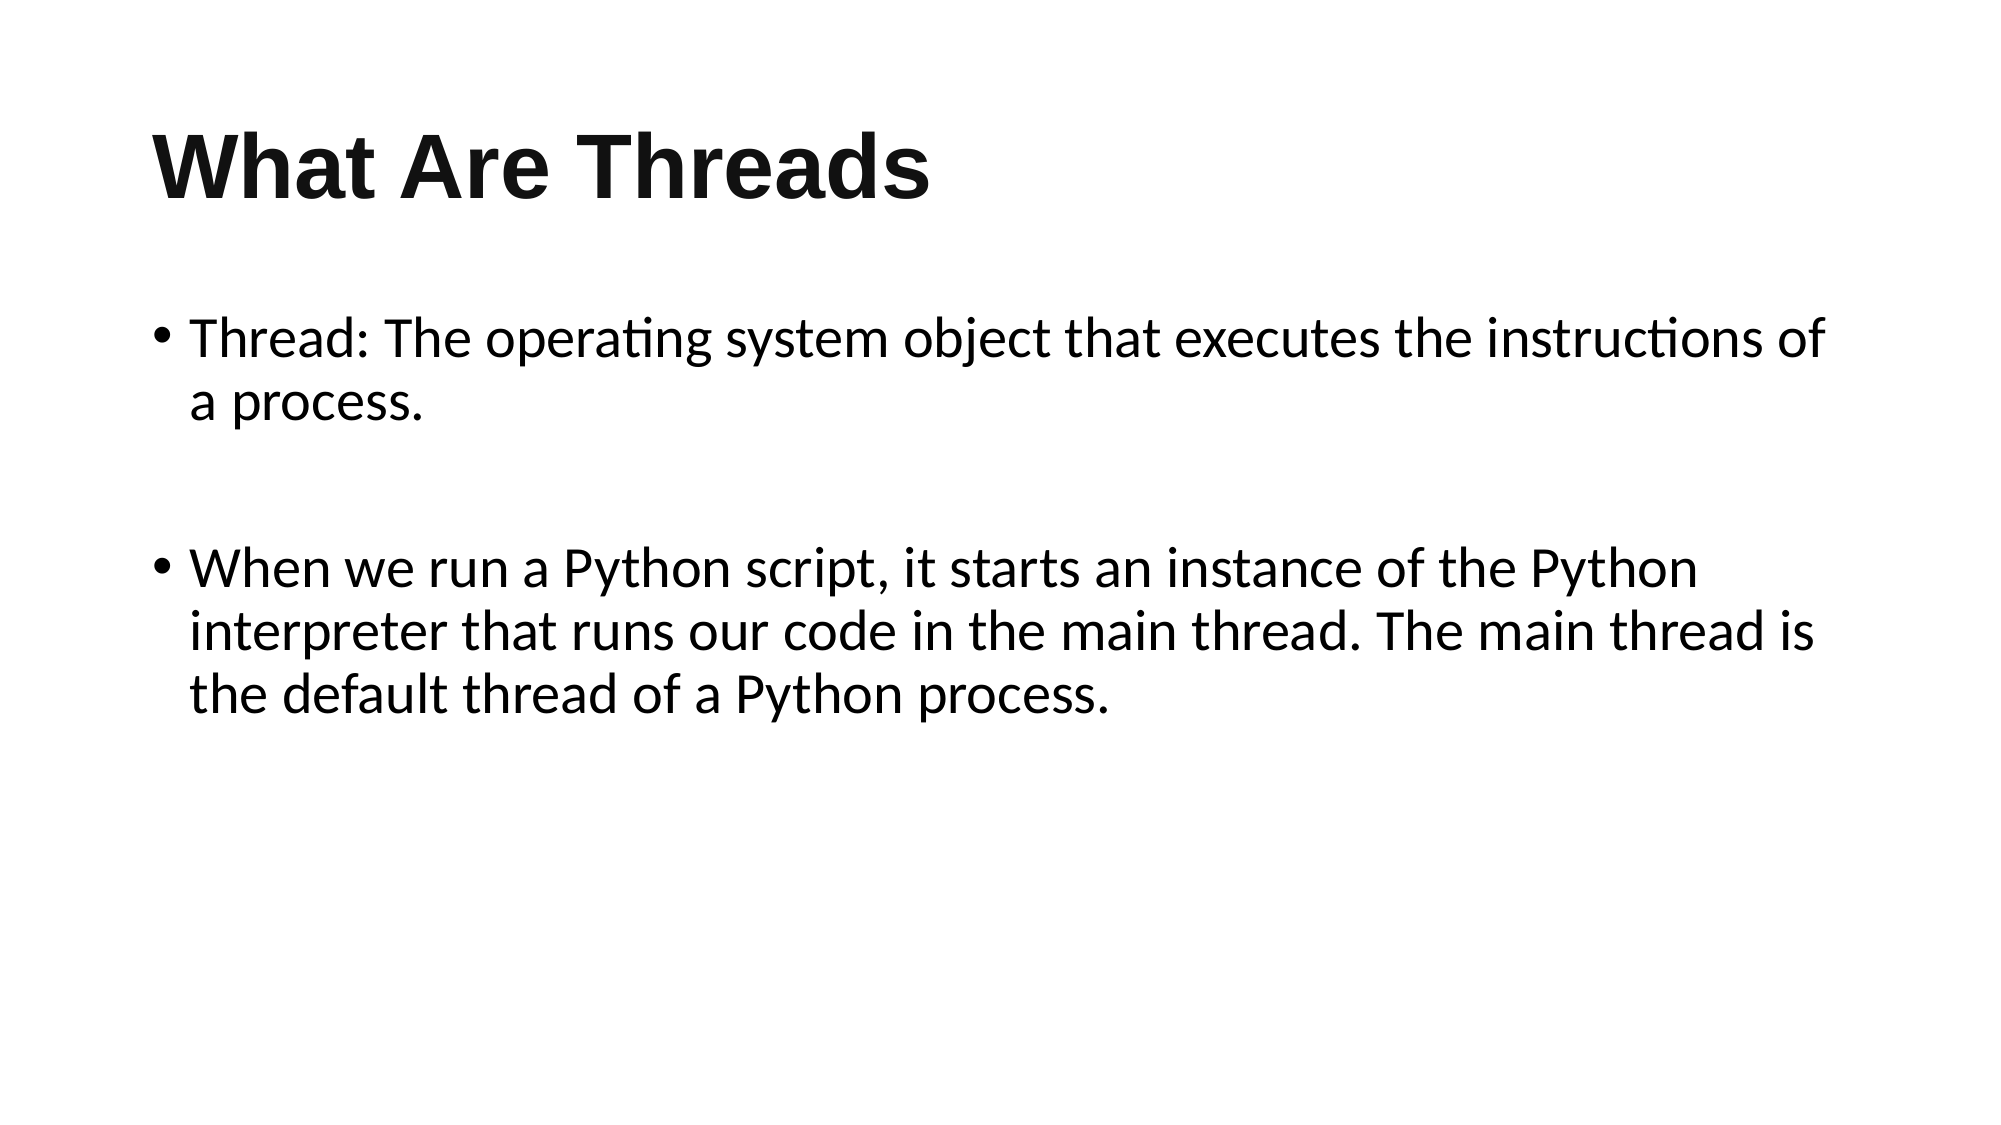

# What Are Threads
Thread: The operating system object that executes the instructions of a process.

When we run a Python script, it starts an instance of the Python interpreter that runs our code in the main thread. The main thread is the default thread of a Python process.